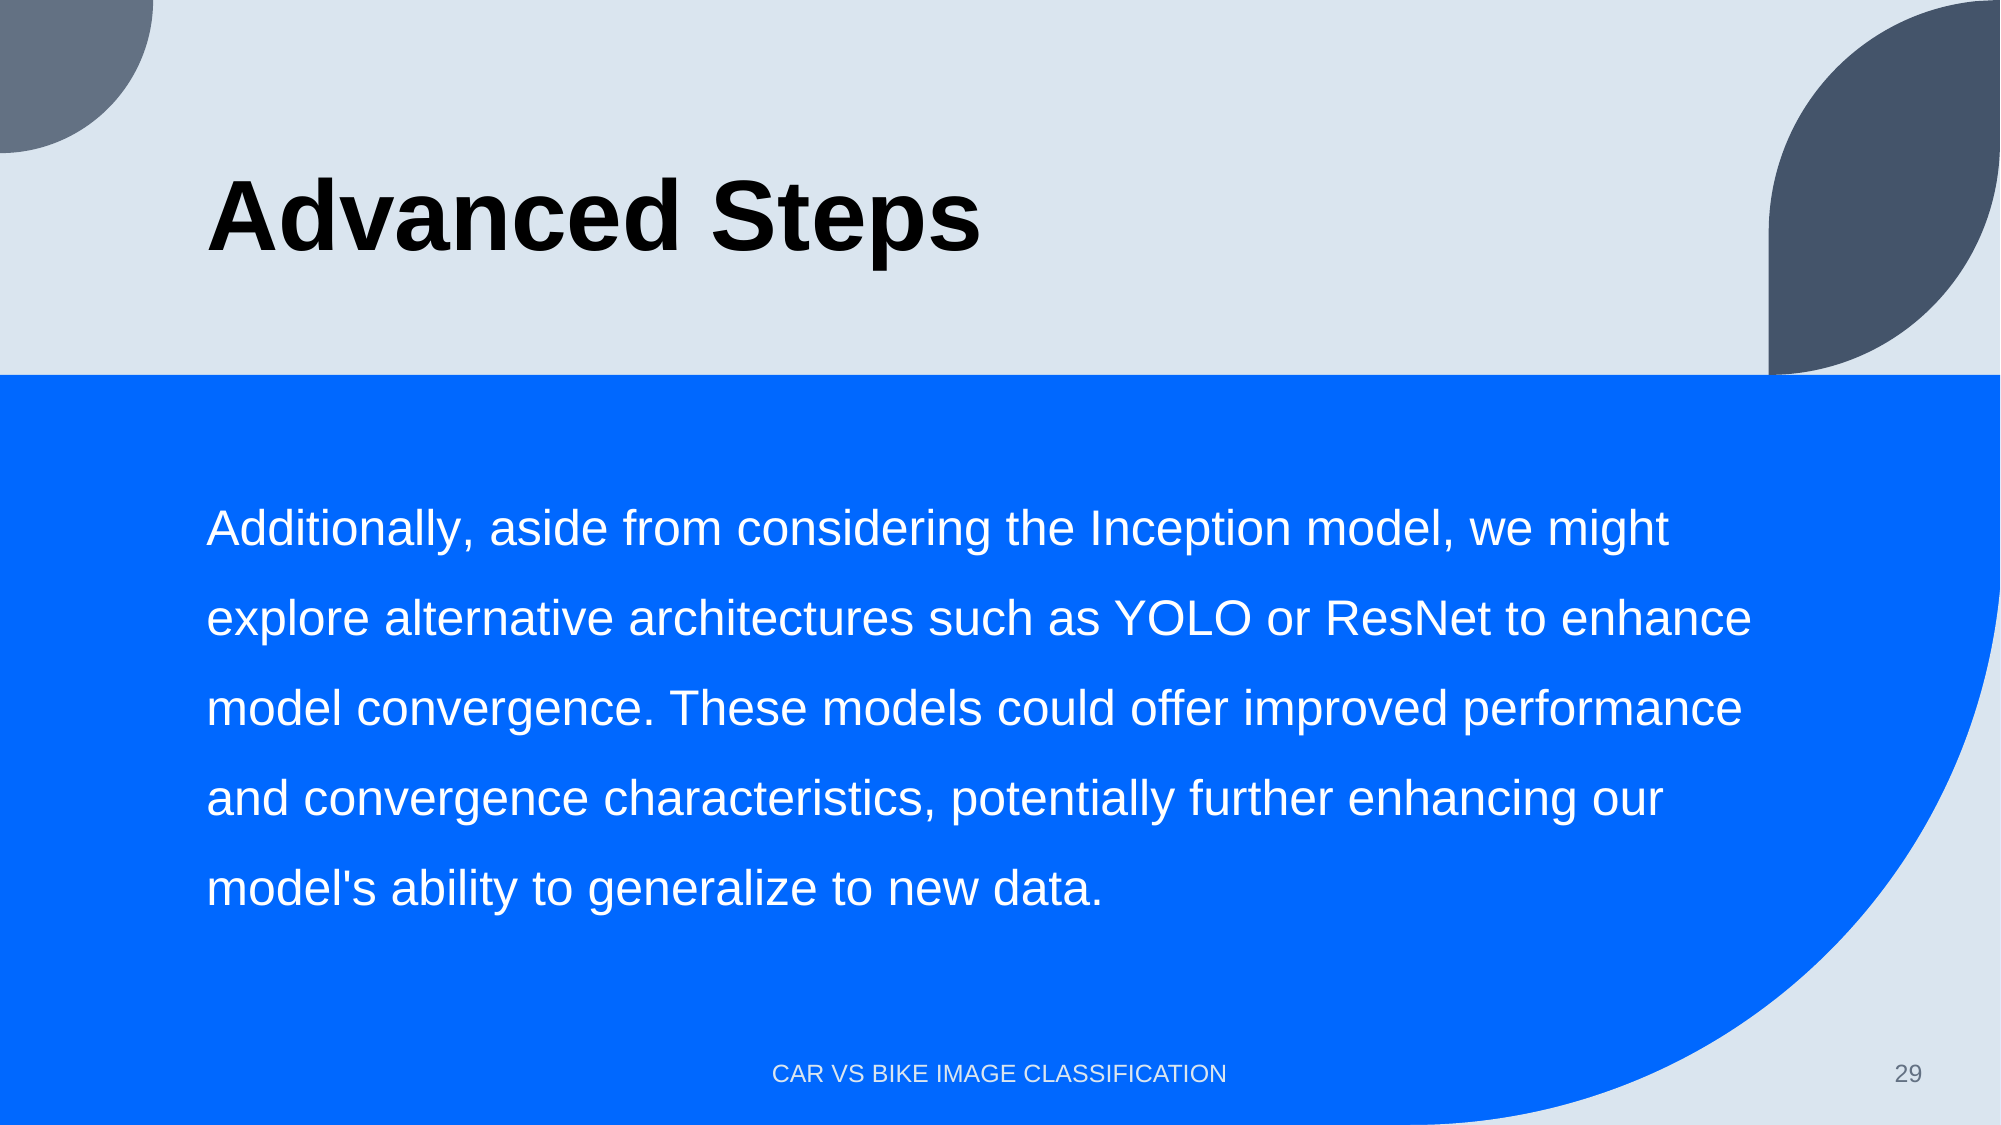

# Advanced Steps
Additionally, aside from considering the Inception model, we might explore alternative architectures such as YOLO or ResNet to enhance model convergence. These models could offer improved performance and convergence characteristics, potentially further enhancing our model's ability to generalize to new data.

CAR VS BIKE IMAGE CLASSIFICATION
29